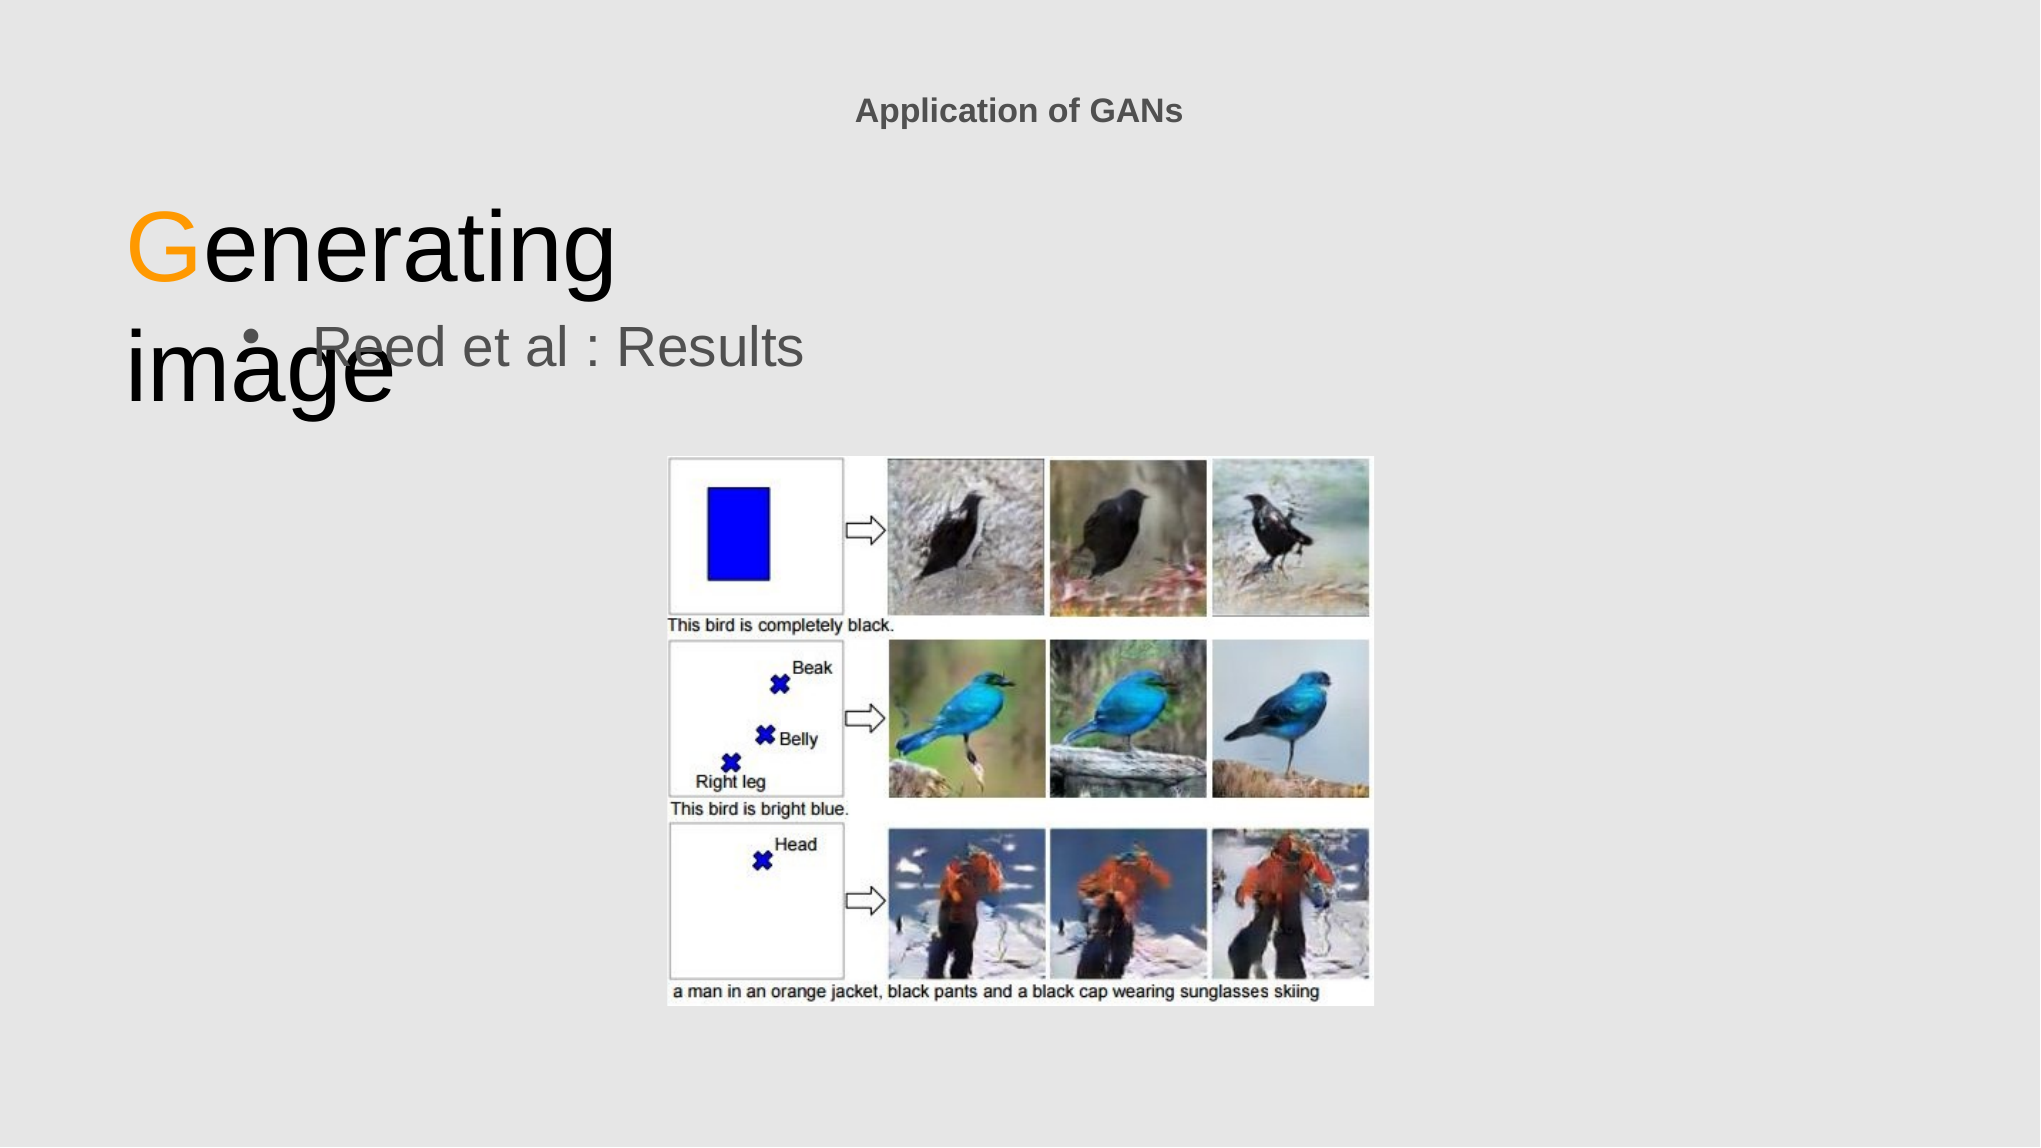

Application of GANs
# Generating image
Reed et al : Results